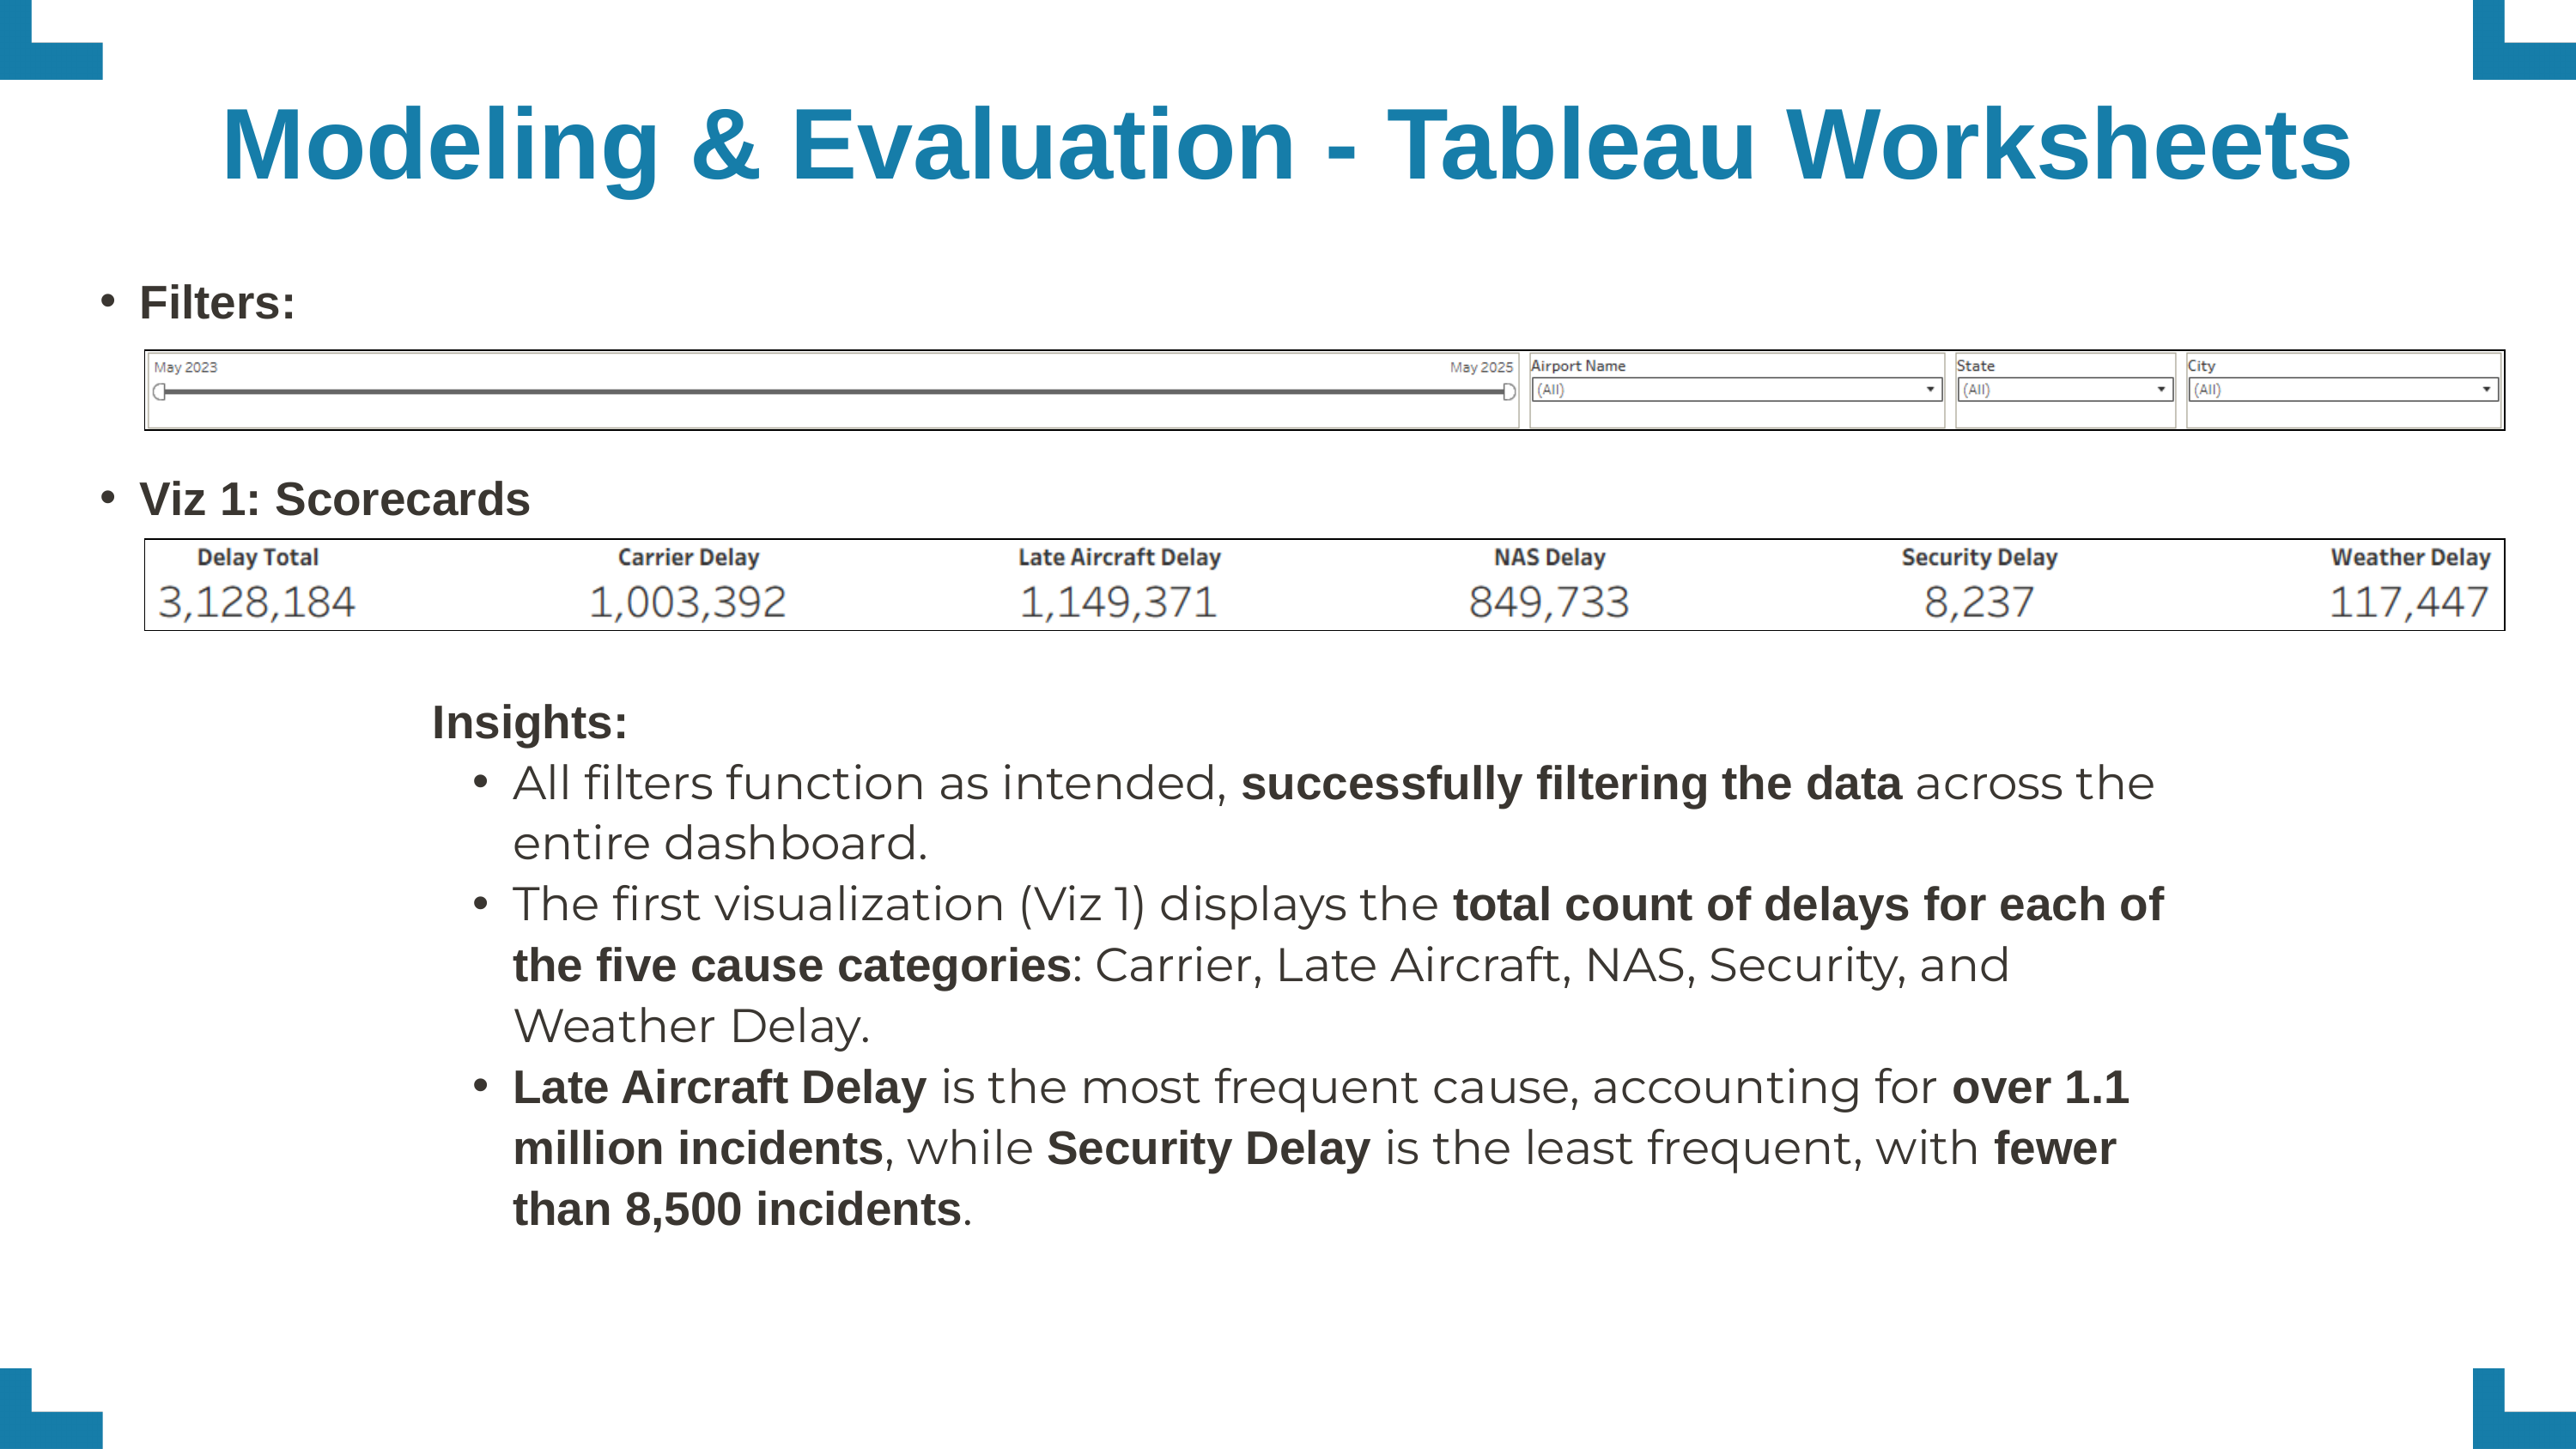

Modeling & Evaluation - Tableau Worksheets
Filters:

Viz 1: Scorecards

Insights:
All filters function as intended, successfully filtering the data across the entire dashboard.
The first visualization (Viz 1) displays the total count of delays for each of the five cause categories: Carrier, Late Aircraft, NAS, Security, and Weather Delay.
Late Aircraft Delay is the most frequent cause, accounting for over 1.1 million incidents, while Security Delay is the least frequent, with fewer than 8,500 incidents.